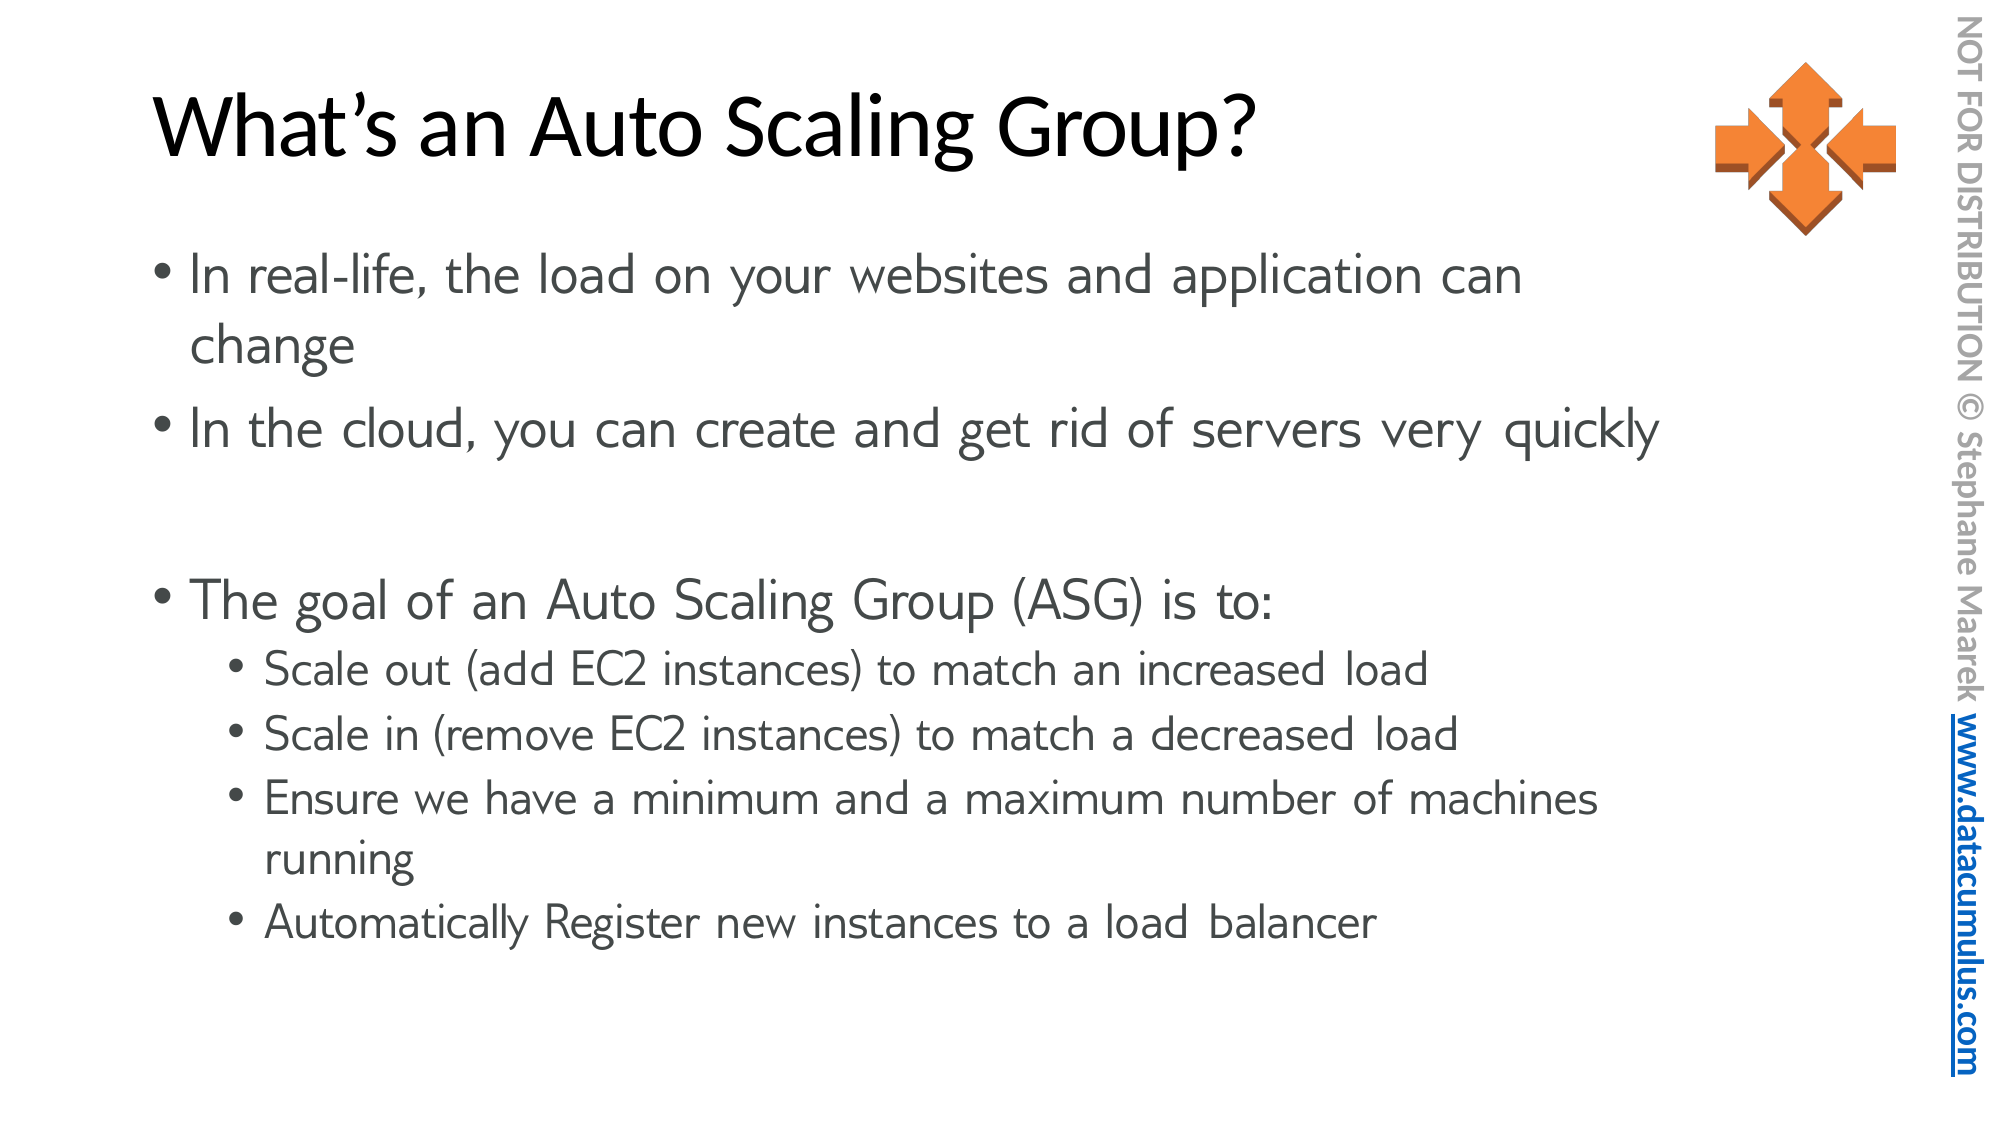

NOT FOR DISTRIBUTION © Stephane Maarek www.datacumulus.com

# What’s an Auto Scaling Group?
In real-life, the load on your websites and application can change
In the cloud, you can create and get rid of servers very quickly

The goal of an Auto Scaling Group (ASG) is to:
Scale out (add EC2 instances) to match an increased load
Scale in (remove EC2 instances) to match a decreased load
Ensure we have a minimum and a maximum number of machines running
Automatically Register new instances to a load balancer
© Stephane Maarek